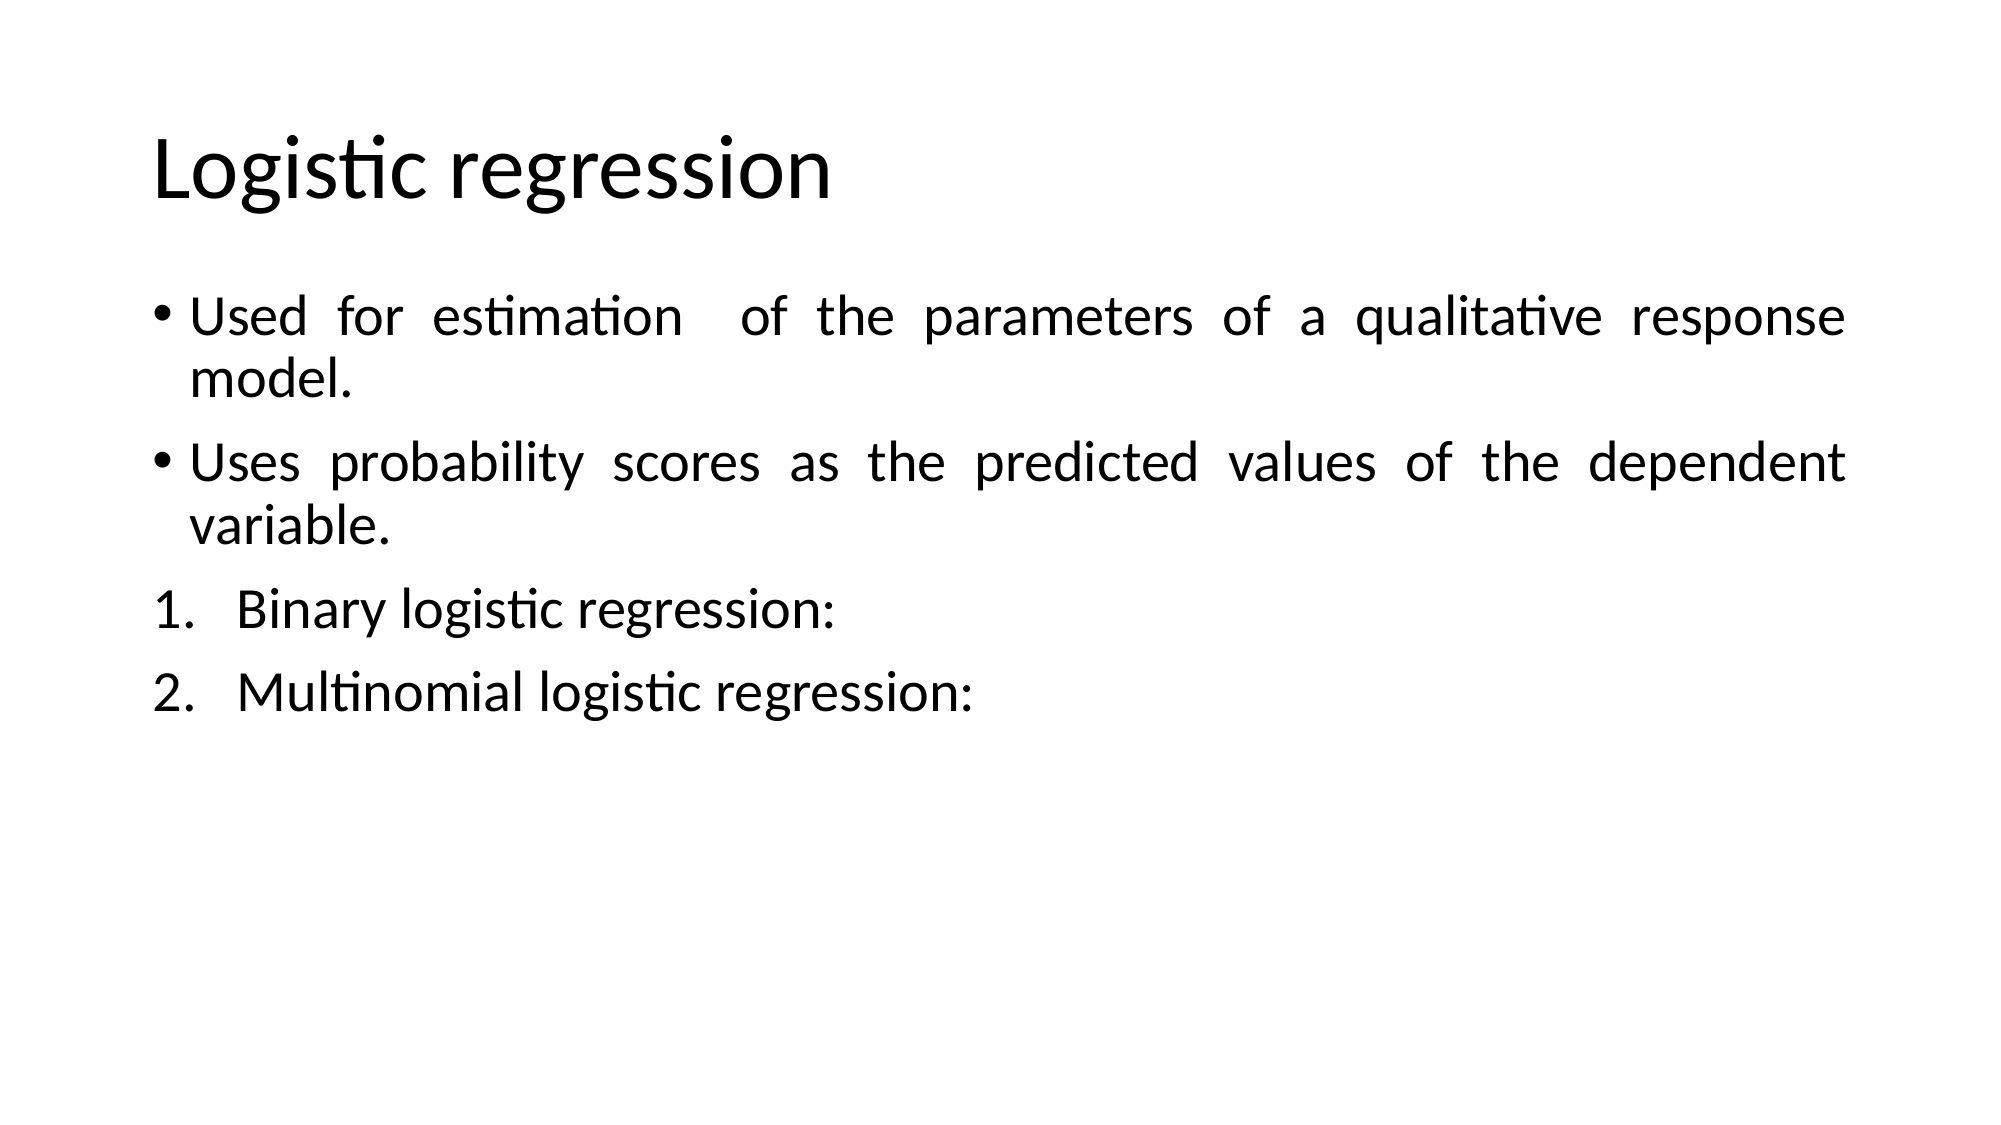

# Logistic regression
Used for estimation  of the parameters of a qualitative response model.
Uses probability scores as the predicted values of the dependent variable.
Binary logistic regression:
Multinomial logistic regression: